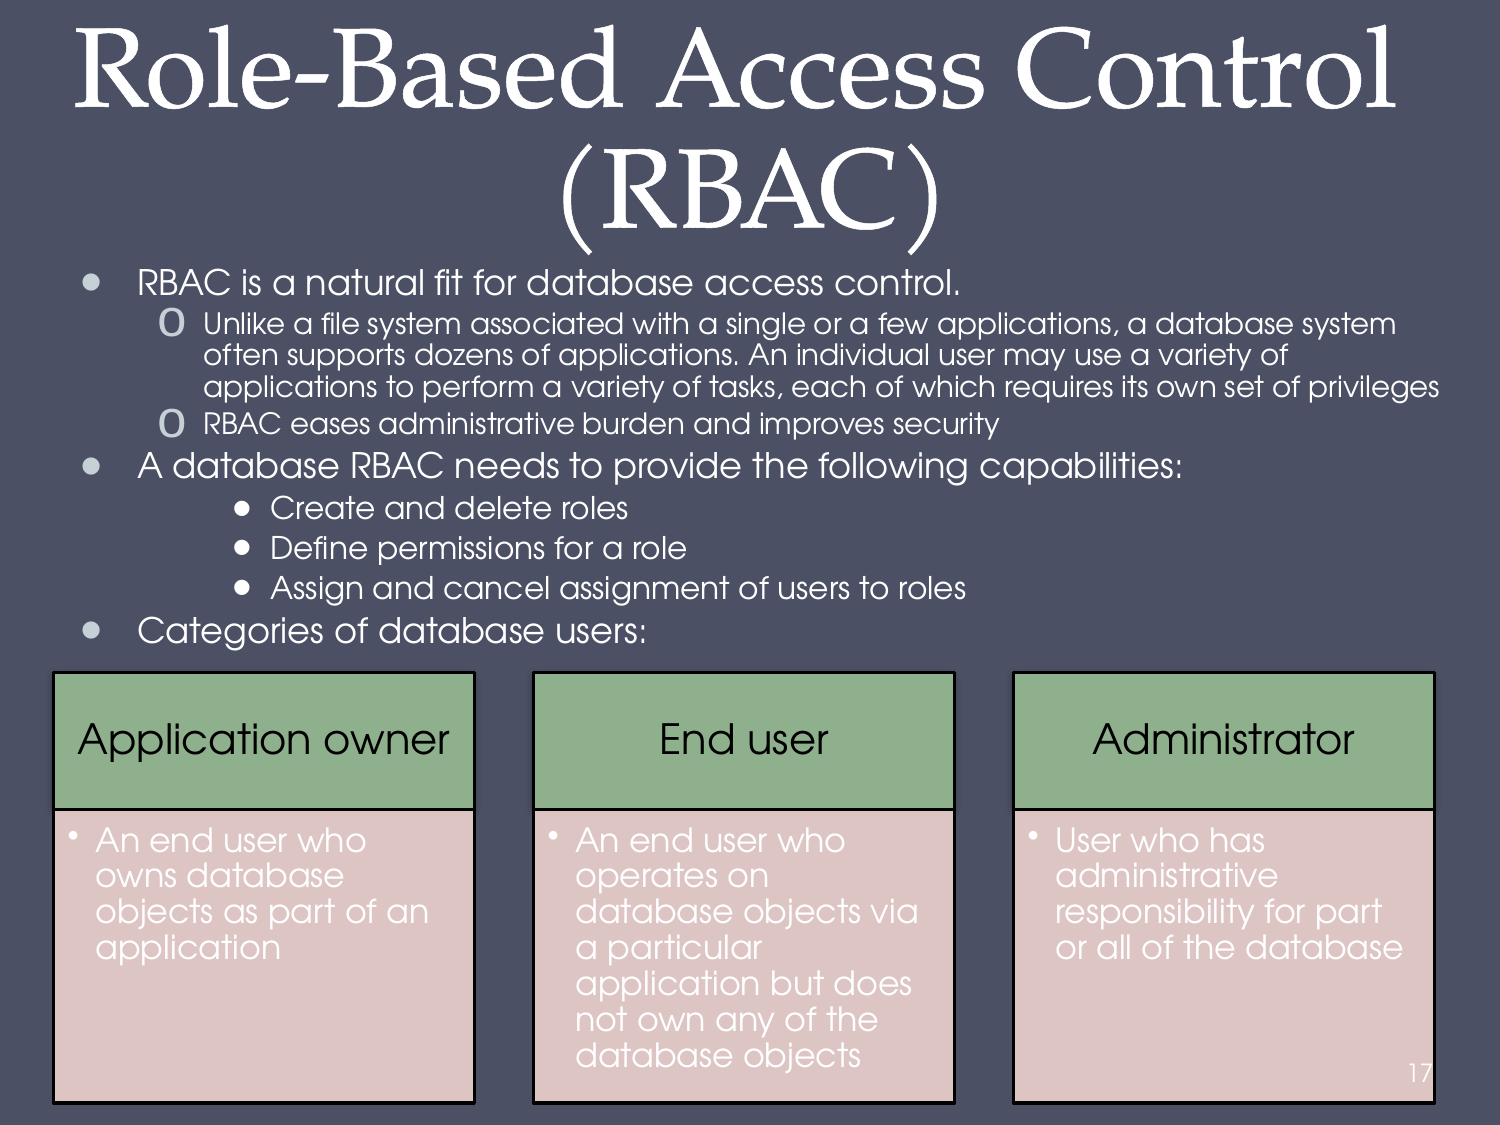

# Role-Based Access Control (RBAC)
RBAC is a natural fit for database access control.
Unlike a file system associated with a single or a few applications, a database system often supports dozens of applications. An individual user may use a variety of applications to perform a variety of tasks, each of which requires its own set of privileges
RBAC eases administrative burden and improves security
A database RBAC needs to provide the following capabilities:
Create and delete roles
Define permissions for a role
Assign and cancel assignment of users to roles
Categories of database users:
Application owner
An end user who owns database objects as part of an application
End user
An end user who operates on database objects via a particular application but does not own any of the database objects
Administrator
User who has administrative responsibility for part or all of the database
17